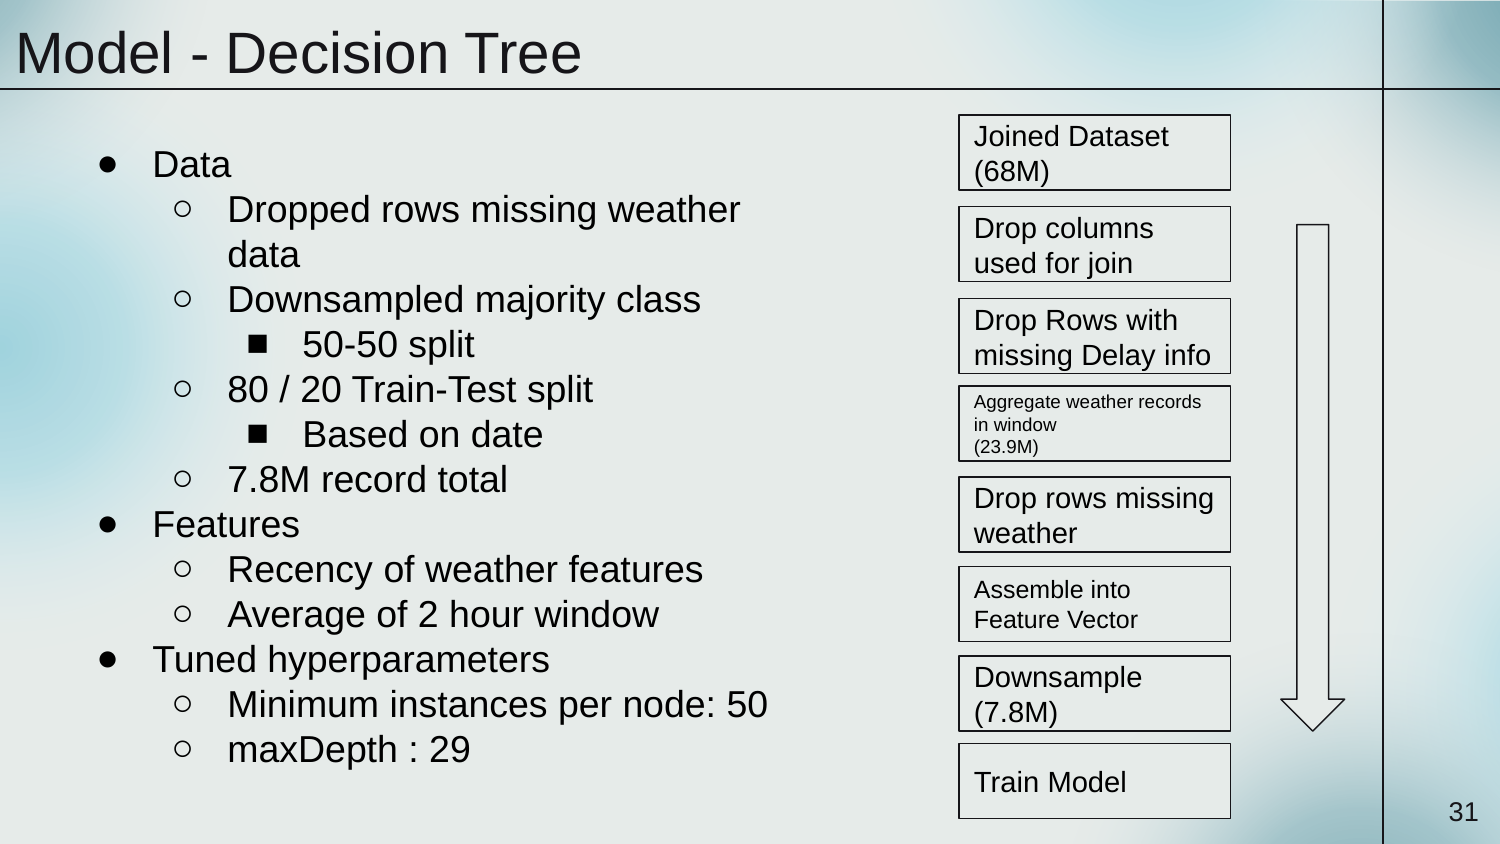

Model - Decision Tree
Joined Dataset (68M)
Data
Dropped rows missing weather data
Downsampled majority class
50-50 split
80 / 20 Train-Test split
Based on date
7.8M record total
Features
Recency of weather features
Average of 2 hour window
Tuned hyperparameters
Minimum instances per node: 50
maxDepth : 29
Drop columns used for join

Drop Rows with missing Delay info
Aggregate weather records in window
(23.9M)
Drop rows missing weather
Assemble into Feature Vector
Downsample (7.8M)
Train Model
31